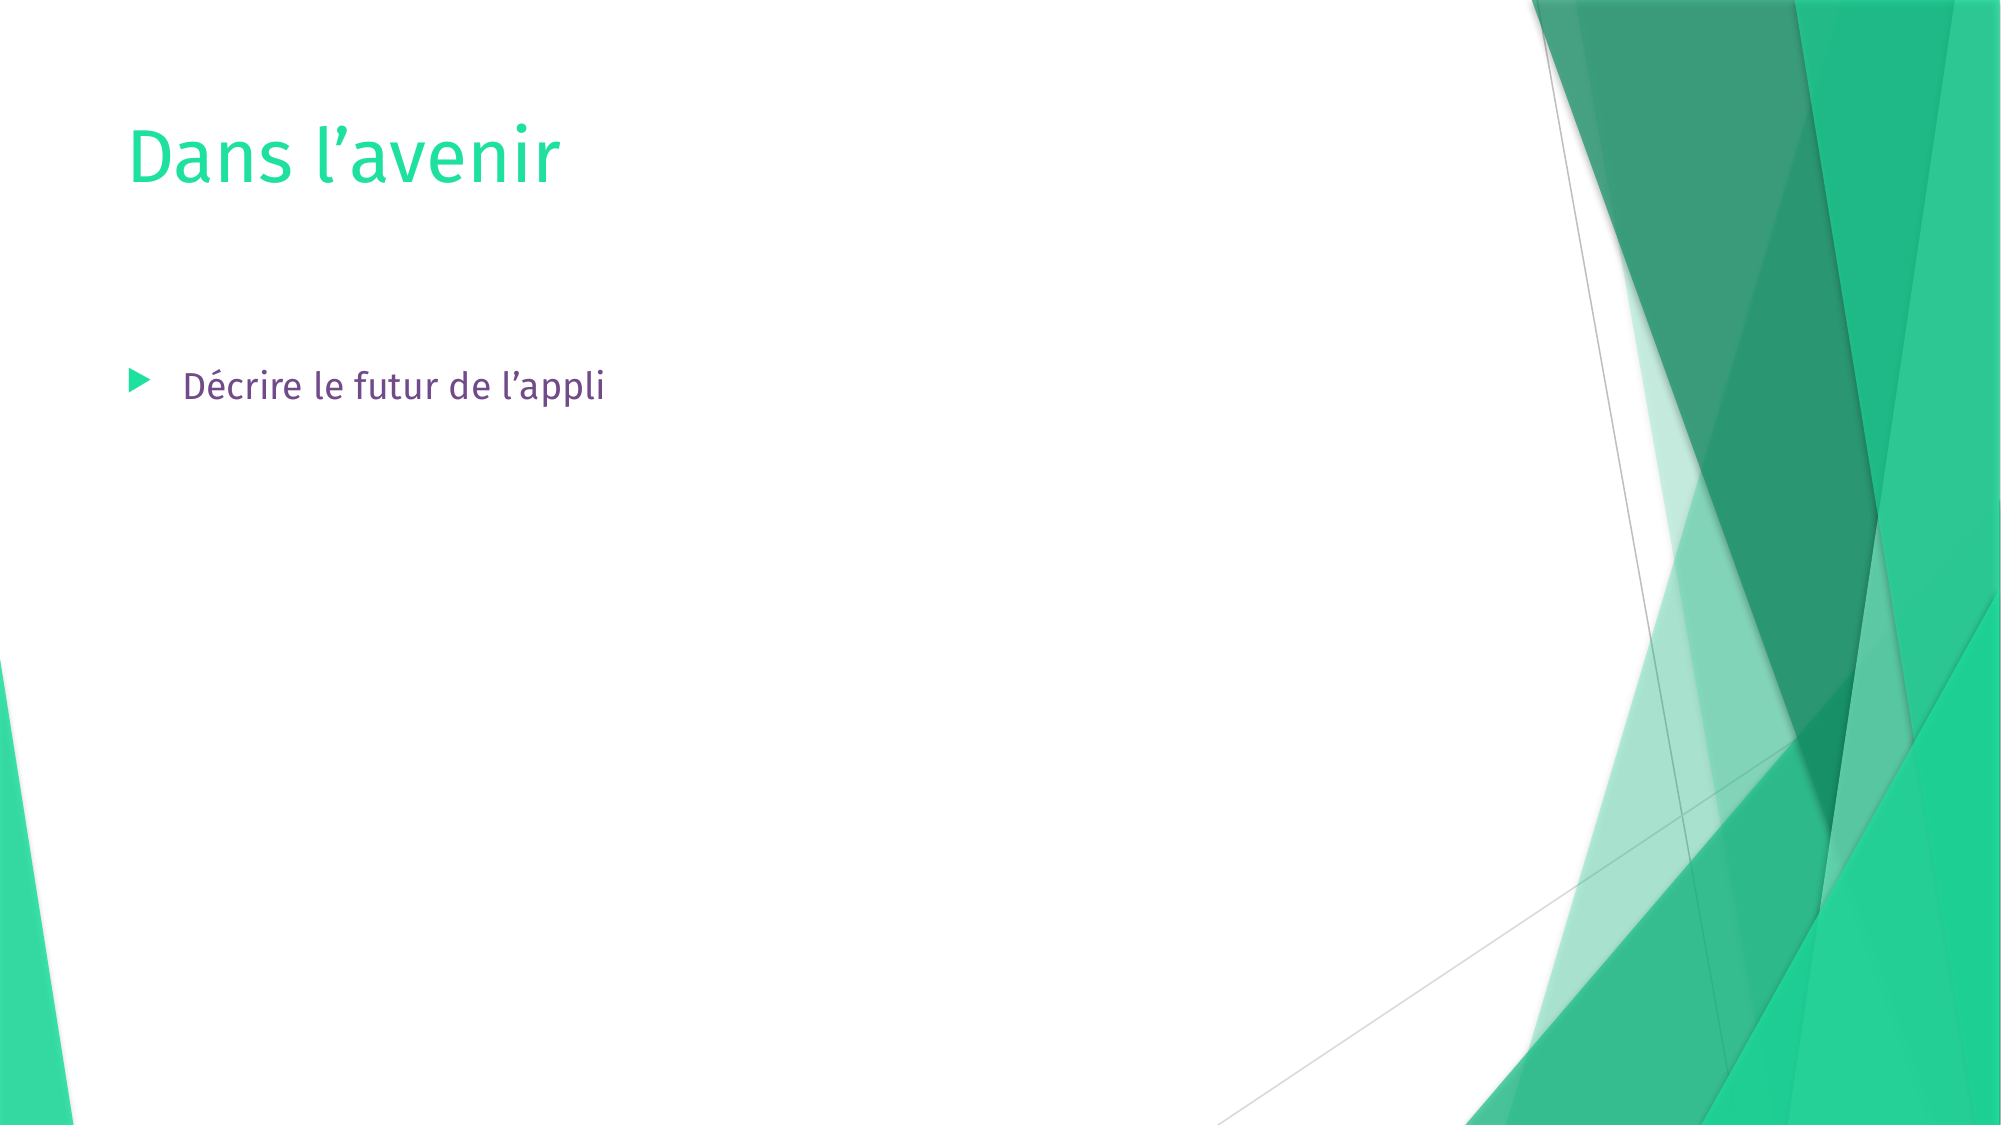

# Dans l’avenir
Décrire le futur de l’appli